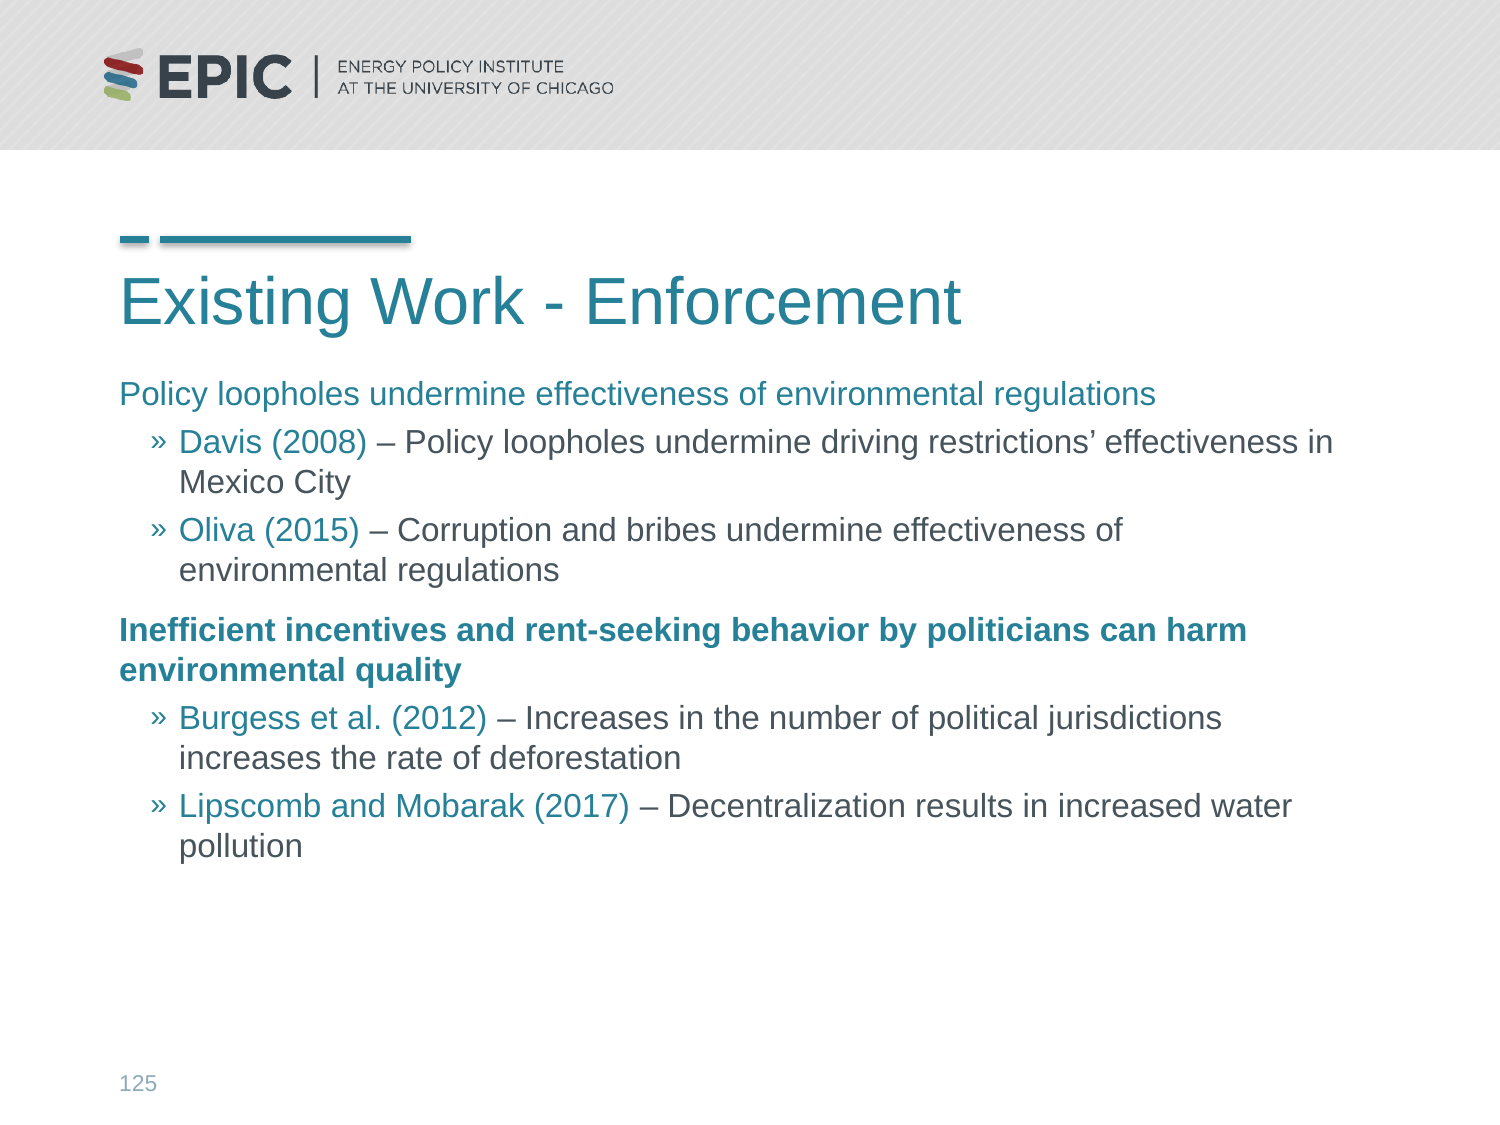

# Existing Work - Enforcement
Policy loopholes undermine effectiveness of environmental regulations
Davis (2008) – Policy loopholes undermine driving restrictions’ effectiveness in Mexico City
Oliva (2015) – Corruption and bribes undermine effectiveness of environmental regulations
Inefficient incentives and rent-seeking behavior by politicians can harm environmental quality
Burgess et al. (2012) – Increases in the number of political jurisdictions increases the rate of deforestation
Lipscomb and Mobarak (2017) – Decentralization results in increased water pollution
125